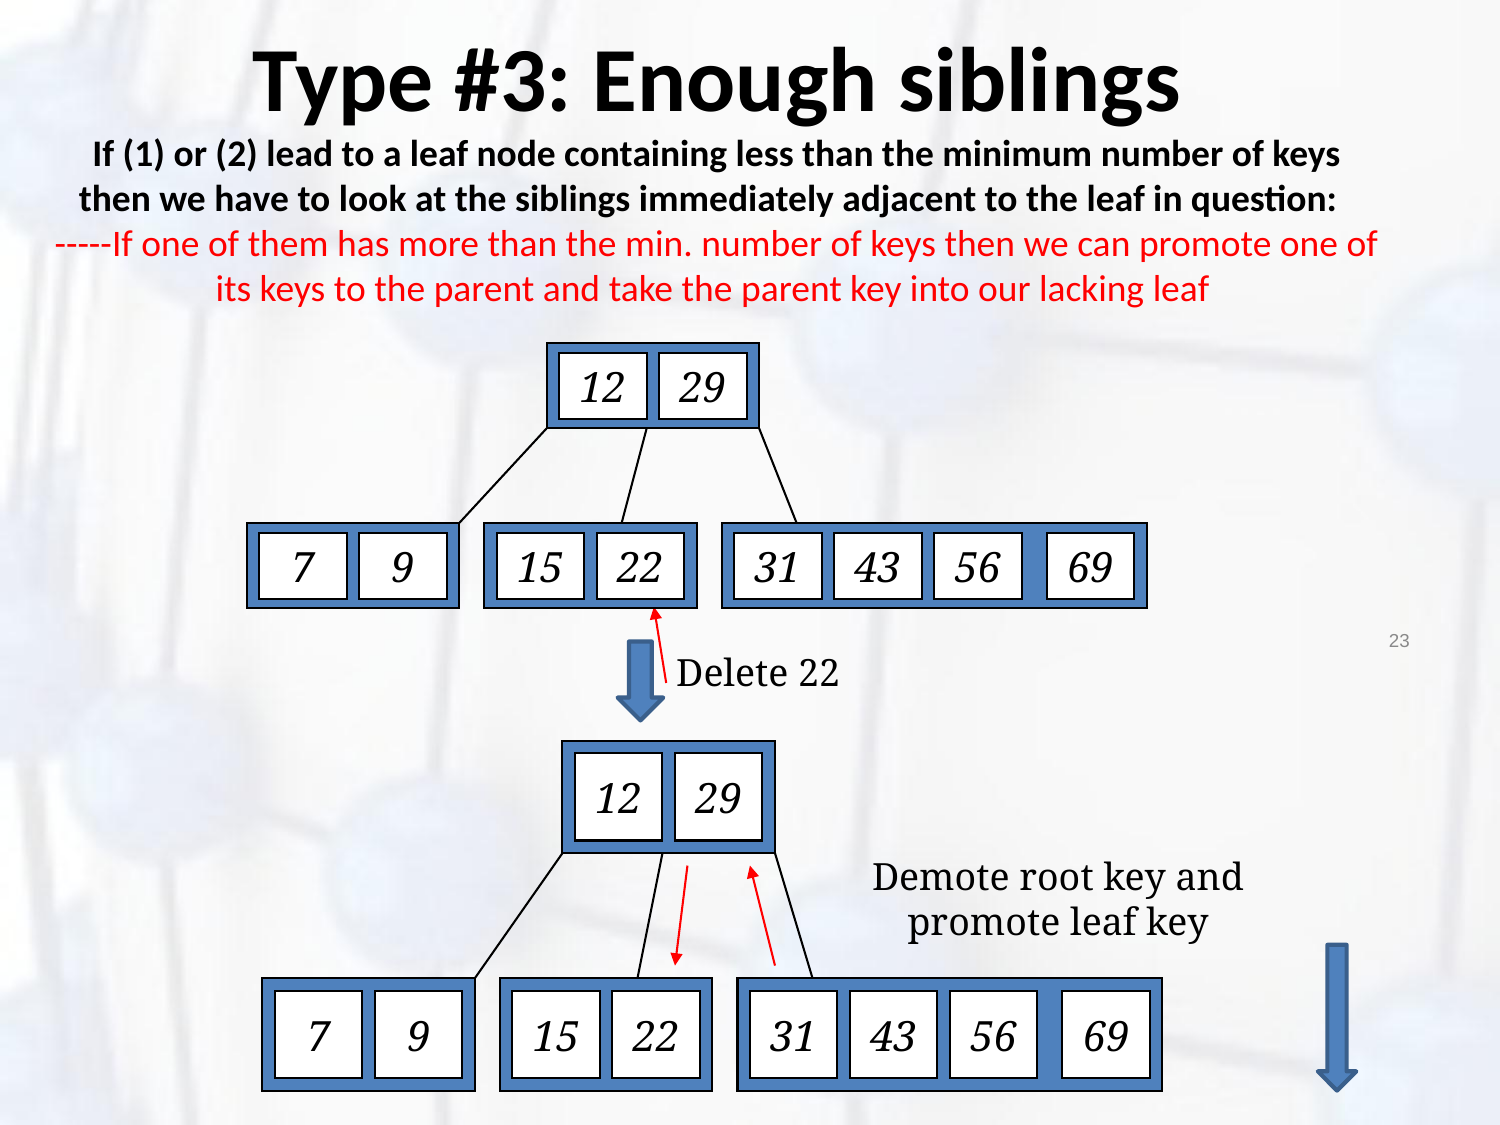

# Type #3: Enough siblings If (1) or (2) lead to a leaf node containing less than the minimum number of keys then we have to look at the siblings immediately adjacent to the leaf in question: -----If one of them has more than the min. number of keys then we can promote one of its keys to the parent and take the parent key into our lacking leaf

12
29

7
9

15
22

31
43
56
69
23
Delete 22

12
29

7
9

15
22

31
43
56
69
Demote root key and
promote leaf key